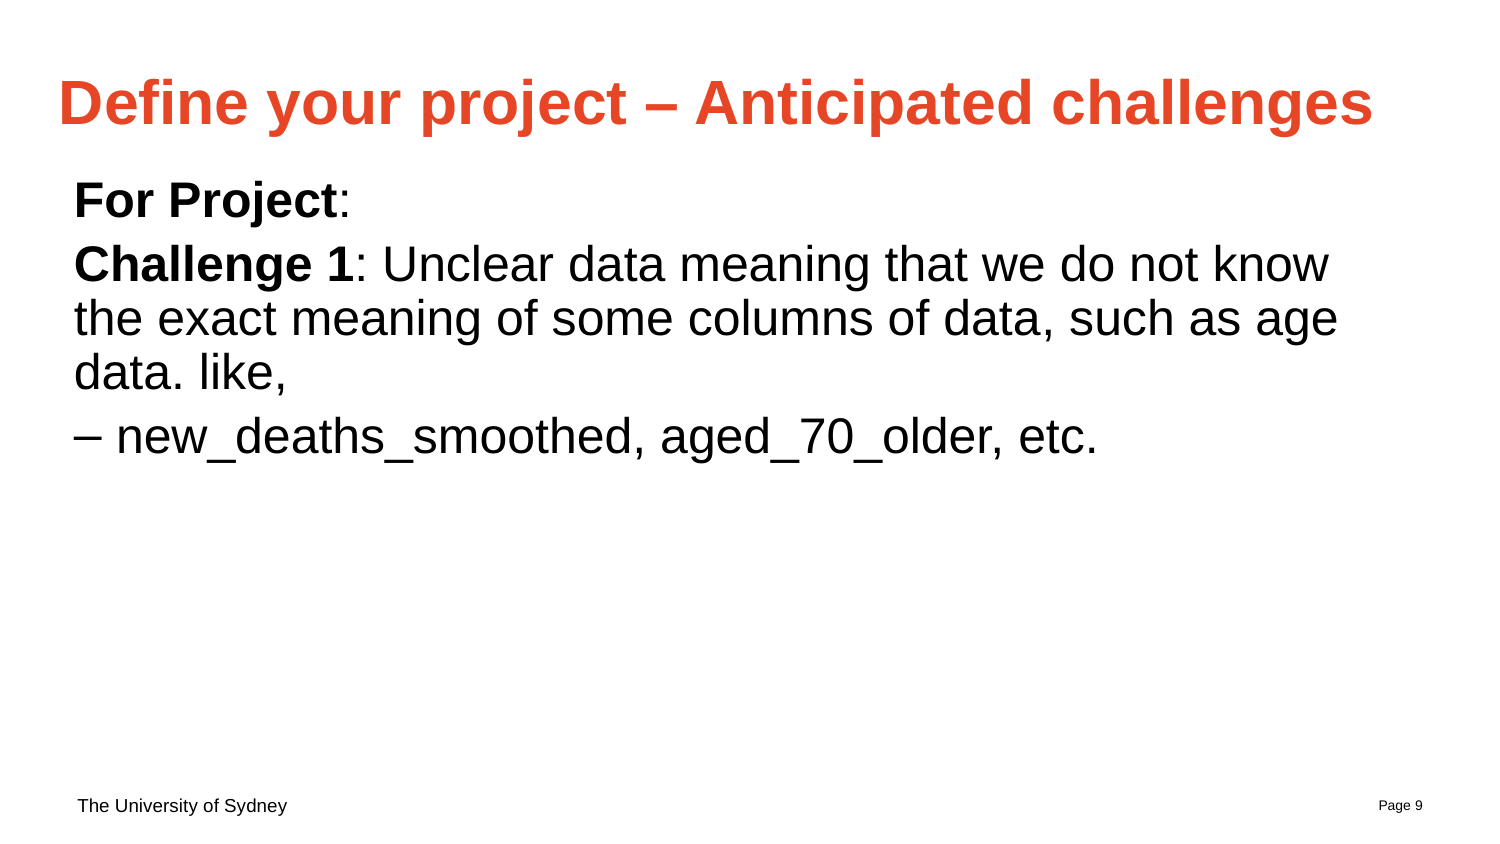

# Define your project – Anticipated challenges
For Project:
Challenge 1: Unclear data meaning that we do not know the exact meaning of some columns of data, such as age data. like,
new_deaths_smoothed, aged_70_older, etc.